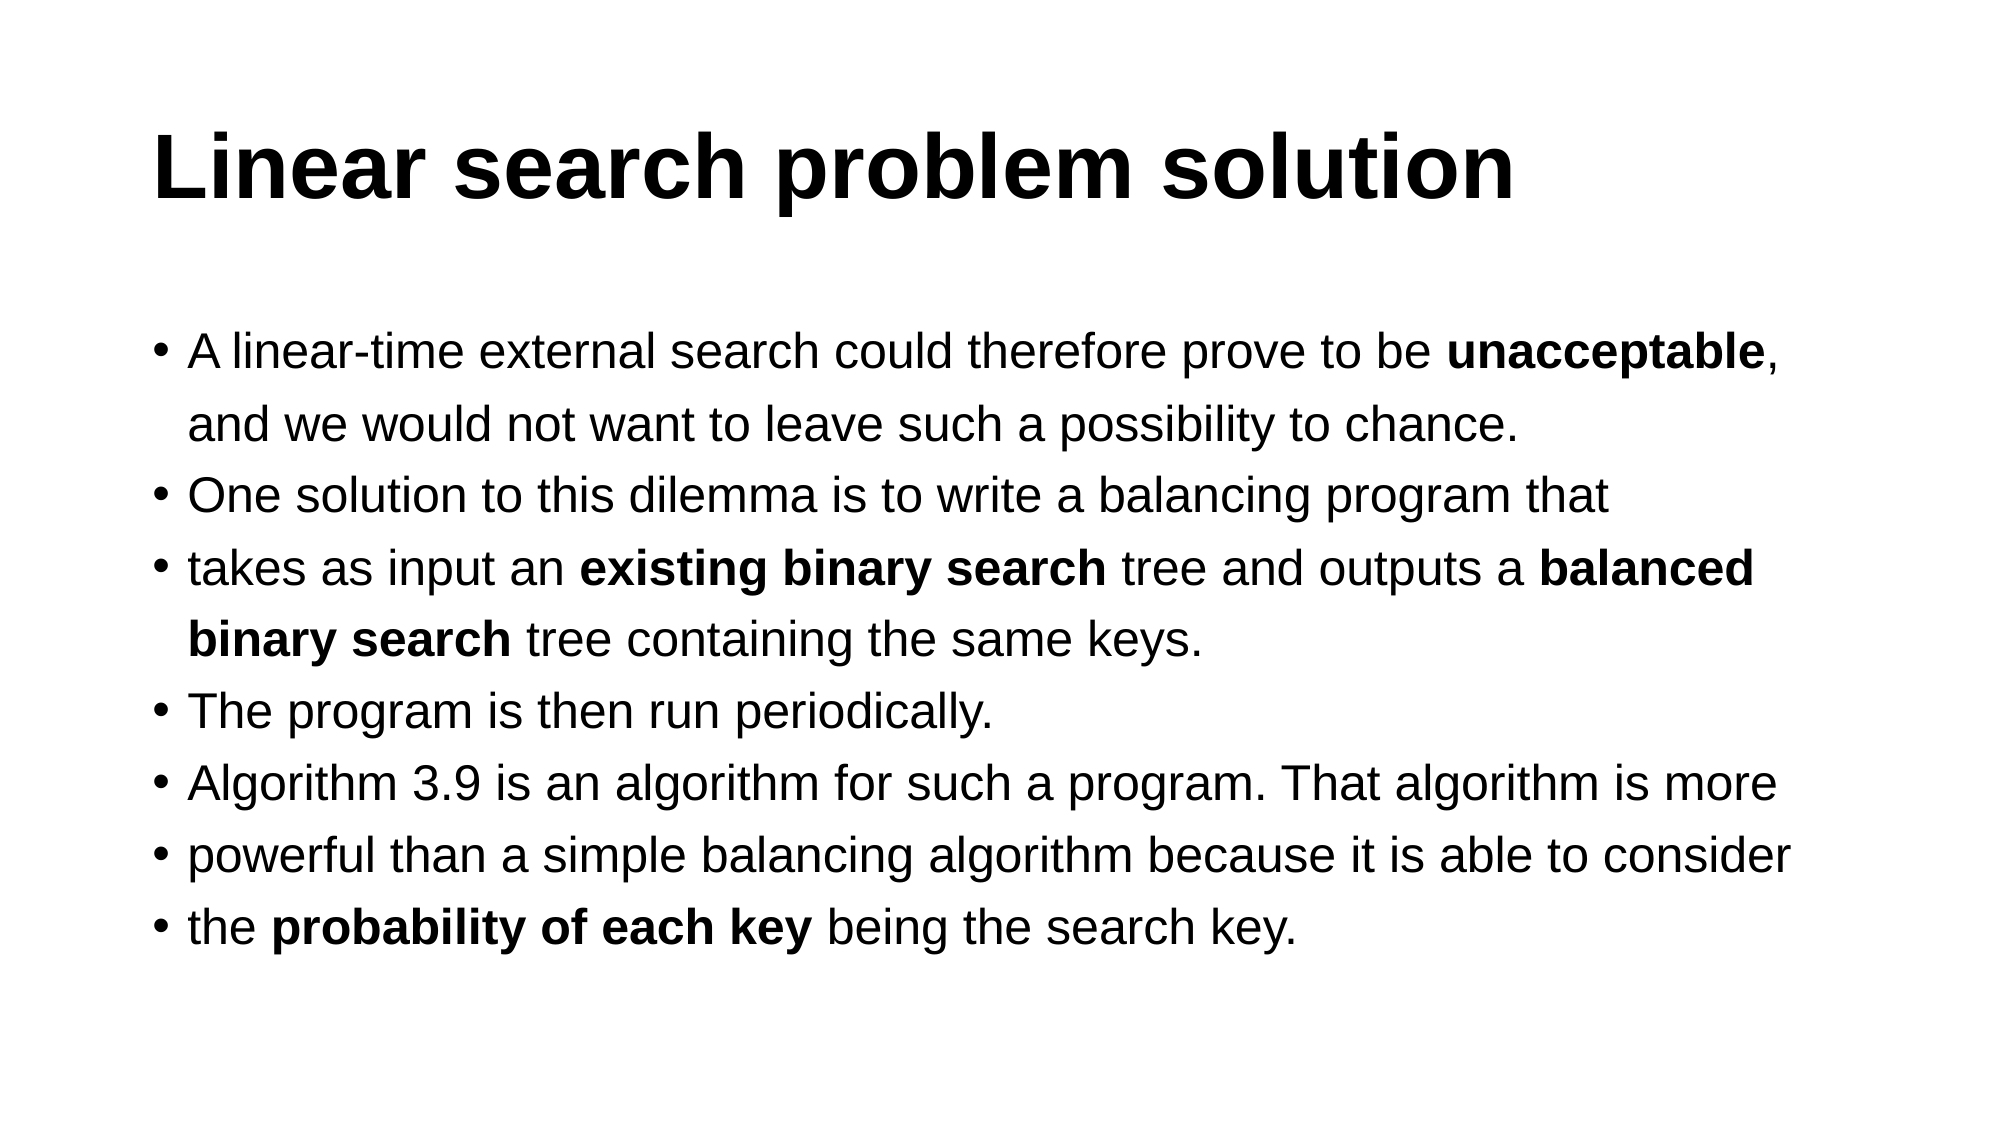

# Linear search problem solution
A linear-time external search could therefore prove to be unacceptable, and we would not want to leave such a possibility to chance.
One solution to this dilemma is to write a balancing program that
takes as input an existing binary search tree and outputs a balanced binary search tree containing the same keys.
The program is then run periodically.
Algorithm 3.9 is an algorithm for such a program. That algorithm is more
powerful than a simple balancing algorithm because it is able to consider
the probability of each key being the search key.